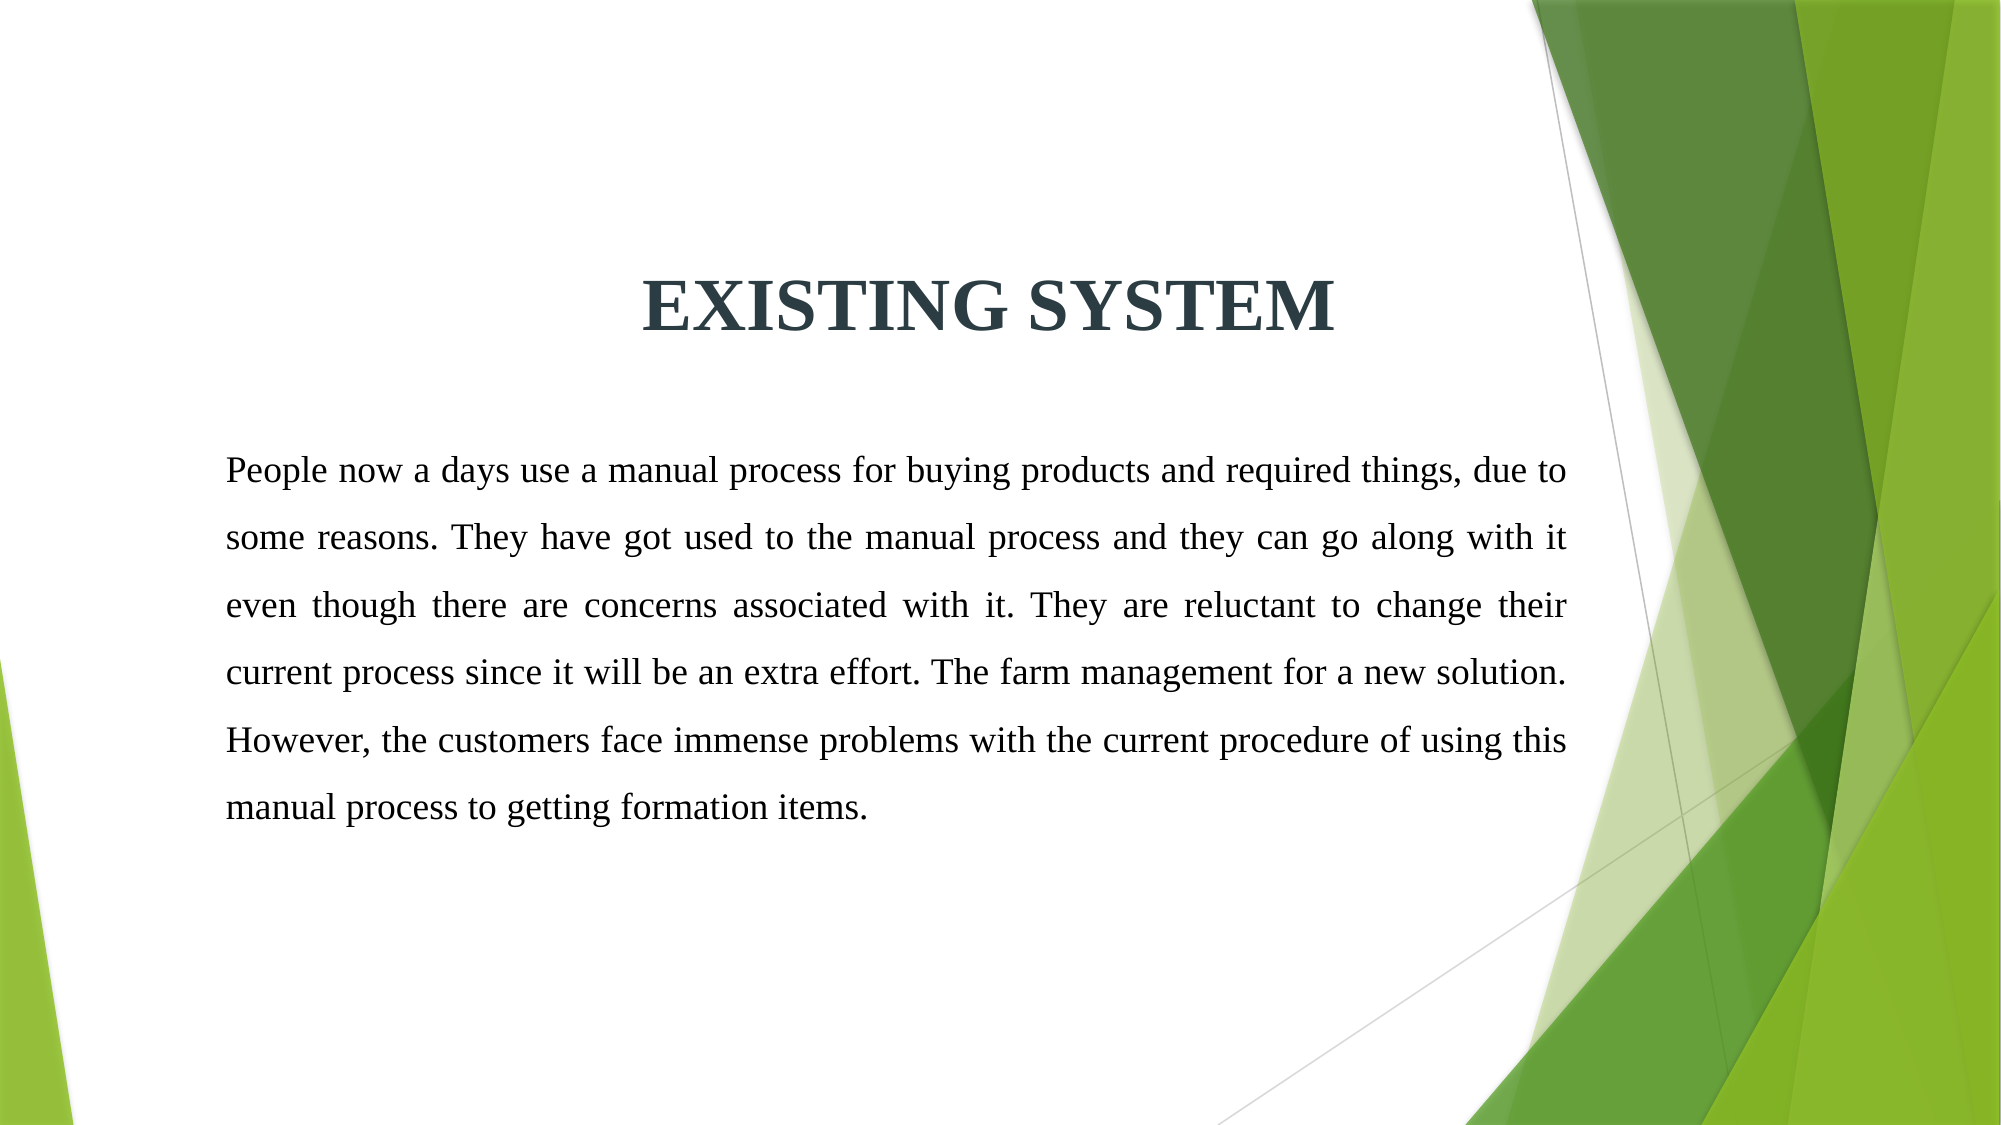

EXISTING SYSTEM
People now a days use a manual process for buying products and required things, due to some reasons. They have got used to the manual process and they can go along with it even though there are concerns associated with it. They are reluctant to change their current process since it will be an extra effort. The farm management for a new solution. However, the customers face immense problems with the current procedure of using this manual process to getting formation items.